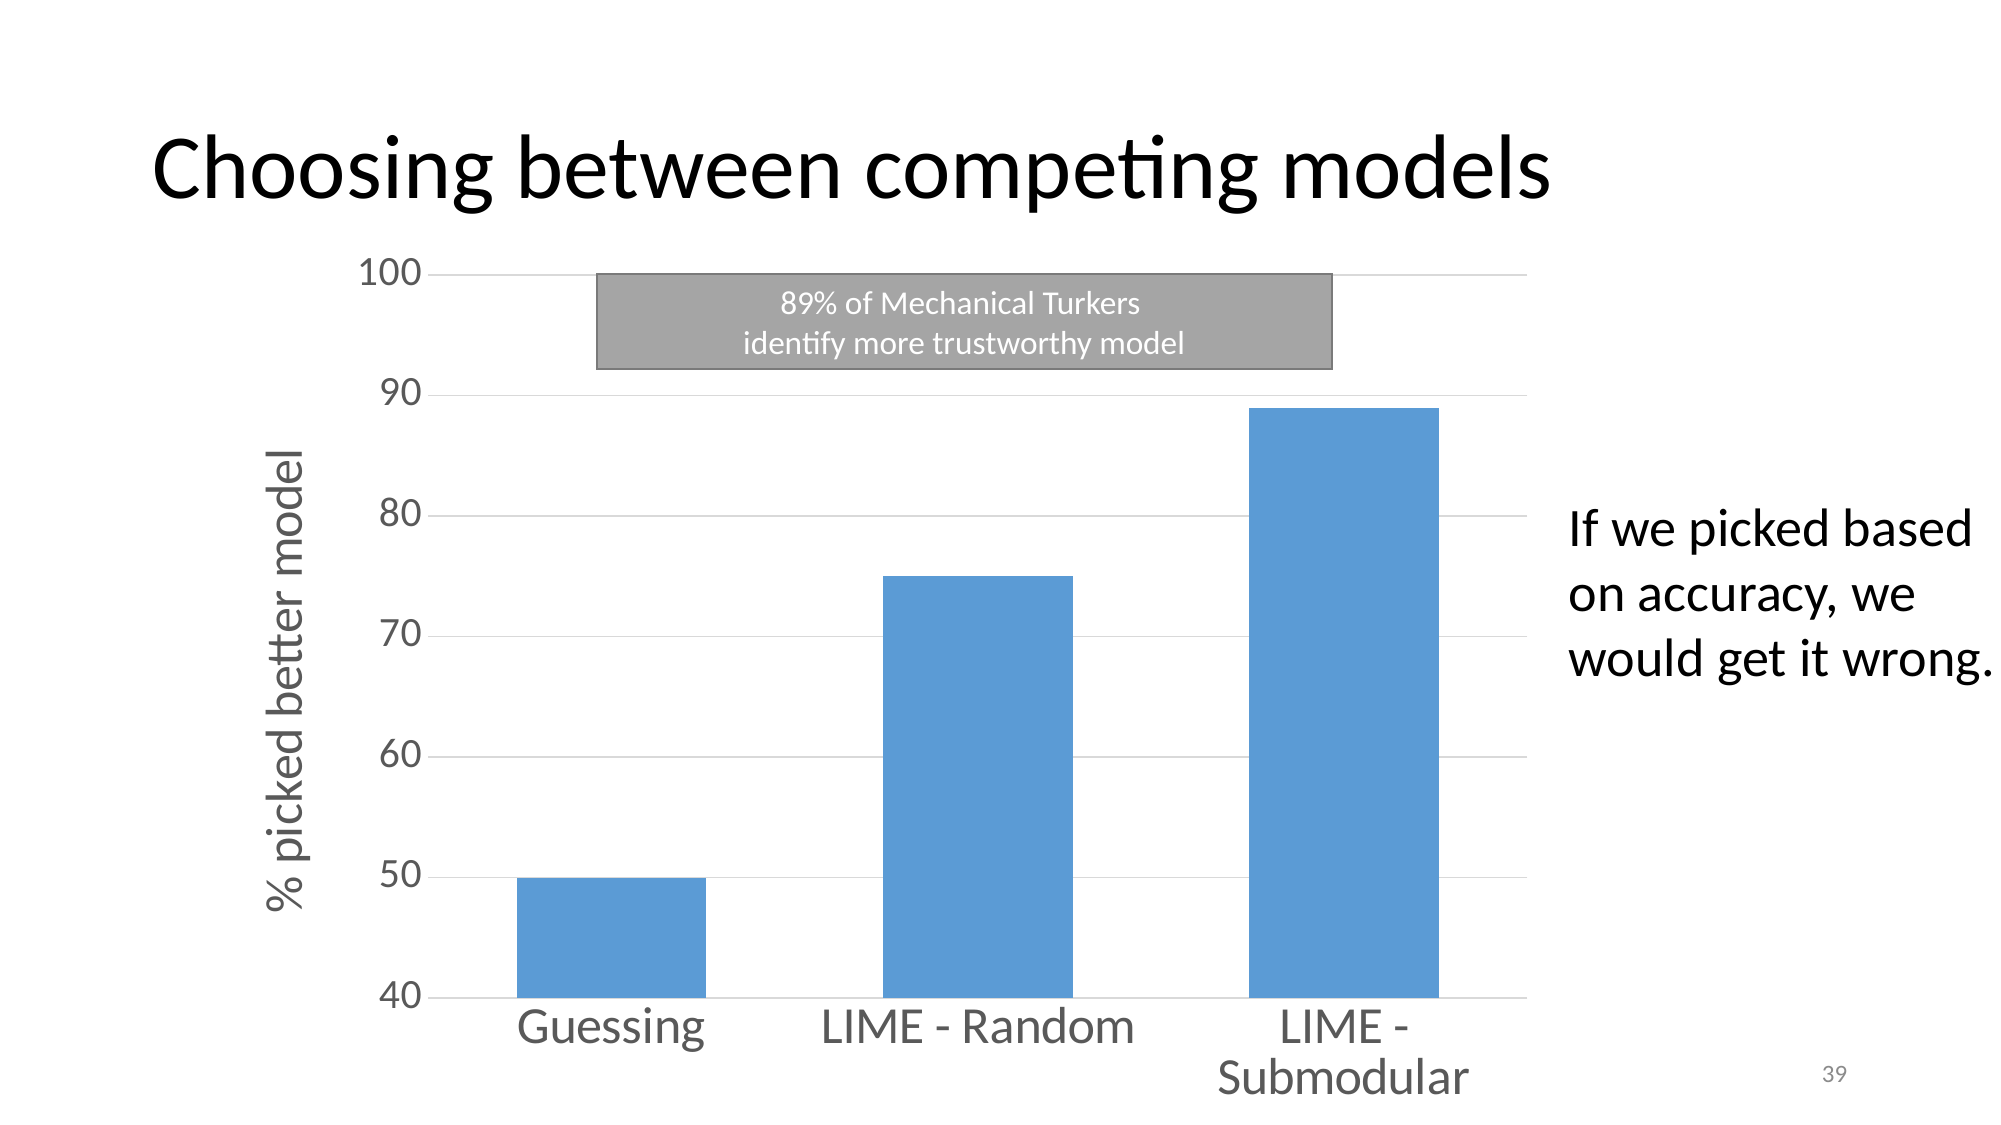

# Choosing between competing models

### Chart

| Category | Column1 |
|---|---|
| Guessing | 50.0 |
| LIME - Random | 75.0 |
| LIME - Submodular | 89.0 |
89% of Mechanical Turkers
identify more trustworthy model
If we picked based
on accuracy, we
would get it wrong.
39